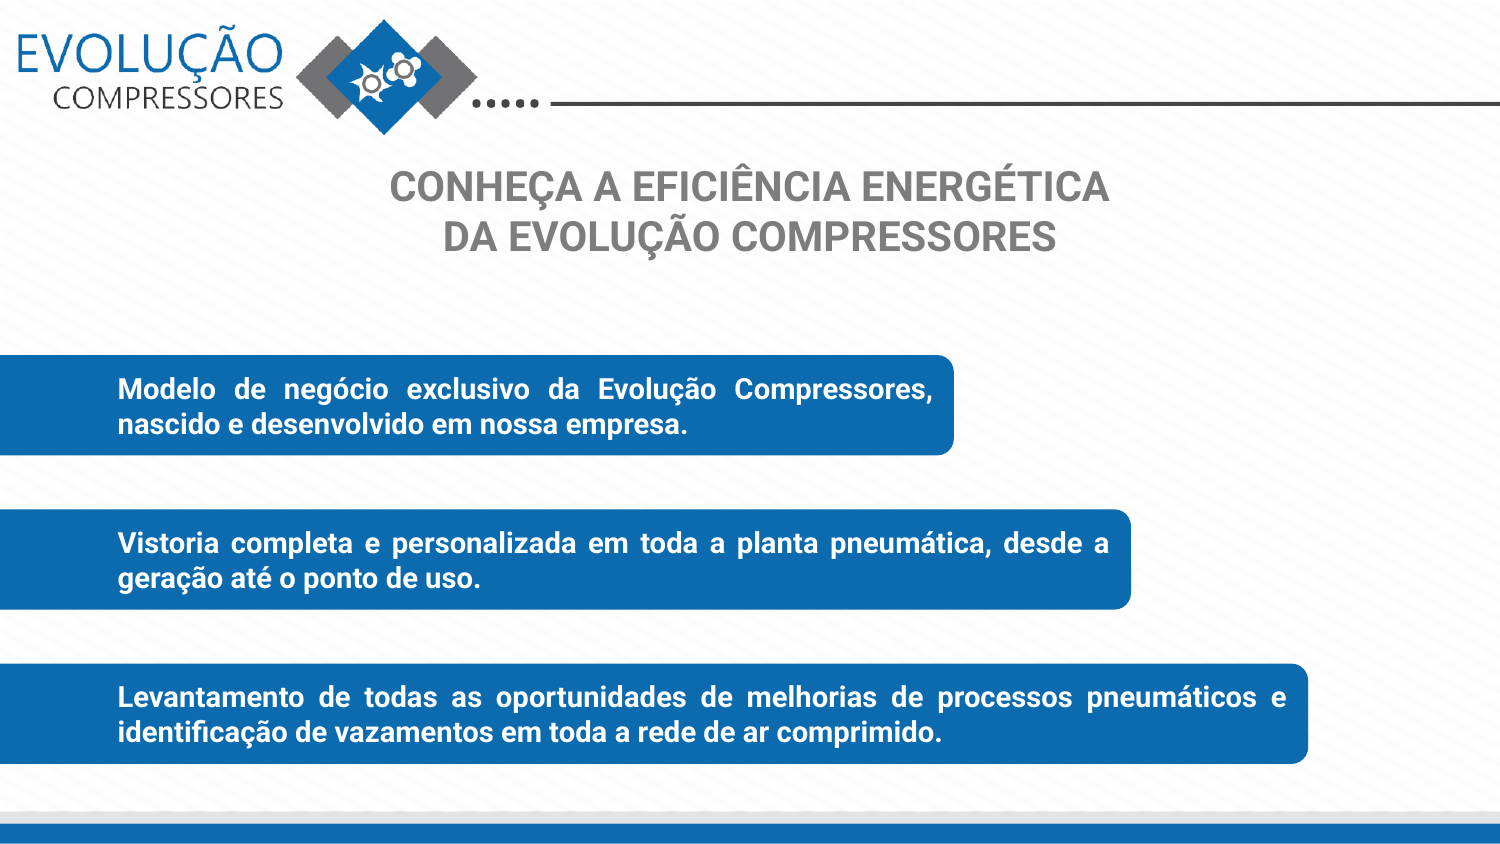

CONHEÇA A EFICIÊNCIA ENERGÉTICA
DA EVOLUÇÃO COMPRESSORES
Modelo de negócio exclusivo da Evolução Compressores, nascido e desenvolvido em nossa empresa.
Vistoria completa e personalizada em toda a planta pneumática, desde a geração até o ponto de uso.
Levantamento de todas as oportunidades de melhorias de processos pneumáticos e identificação de vazamentos em toda a rede de ar comprimido.